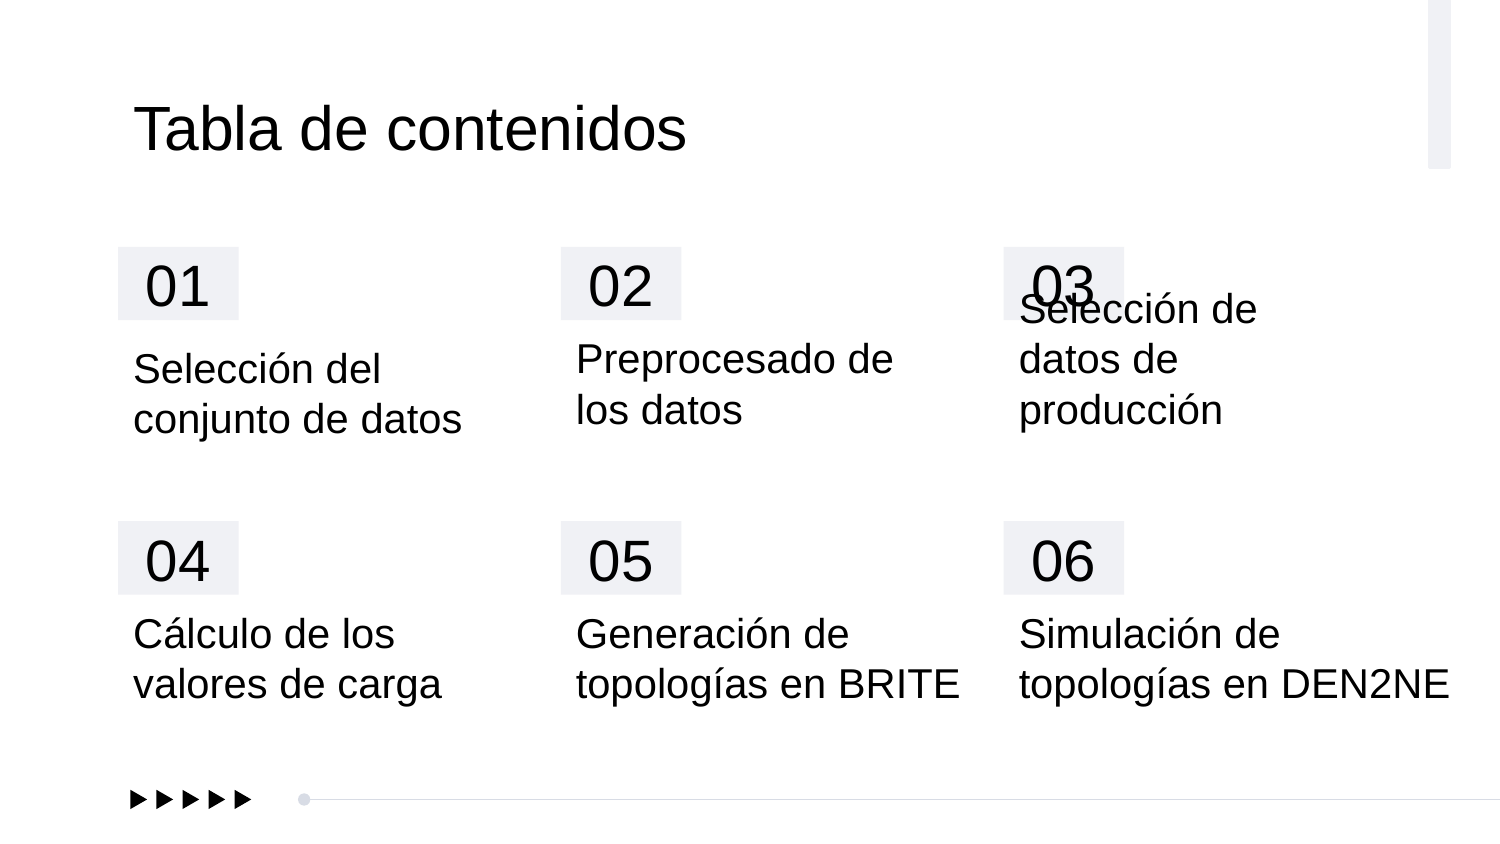

# Tabla de contenidos
01
02
03
Preprocesado de los datos
Selección de datos de producción
Selección del conjunto de datos
04
05
06
Cálculo de los valores de carga
Generación de topologías en BRITE
Simulación de topologías en DEN2NE